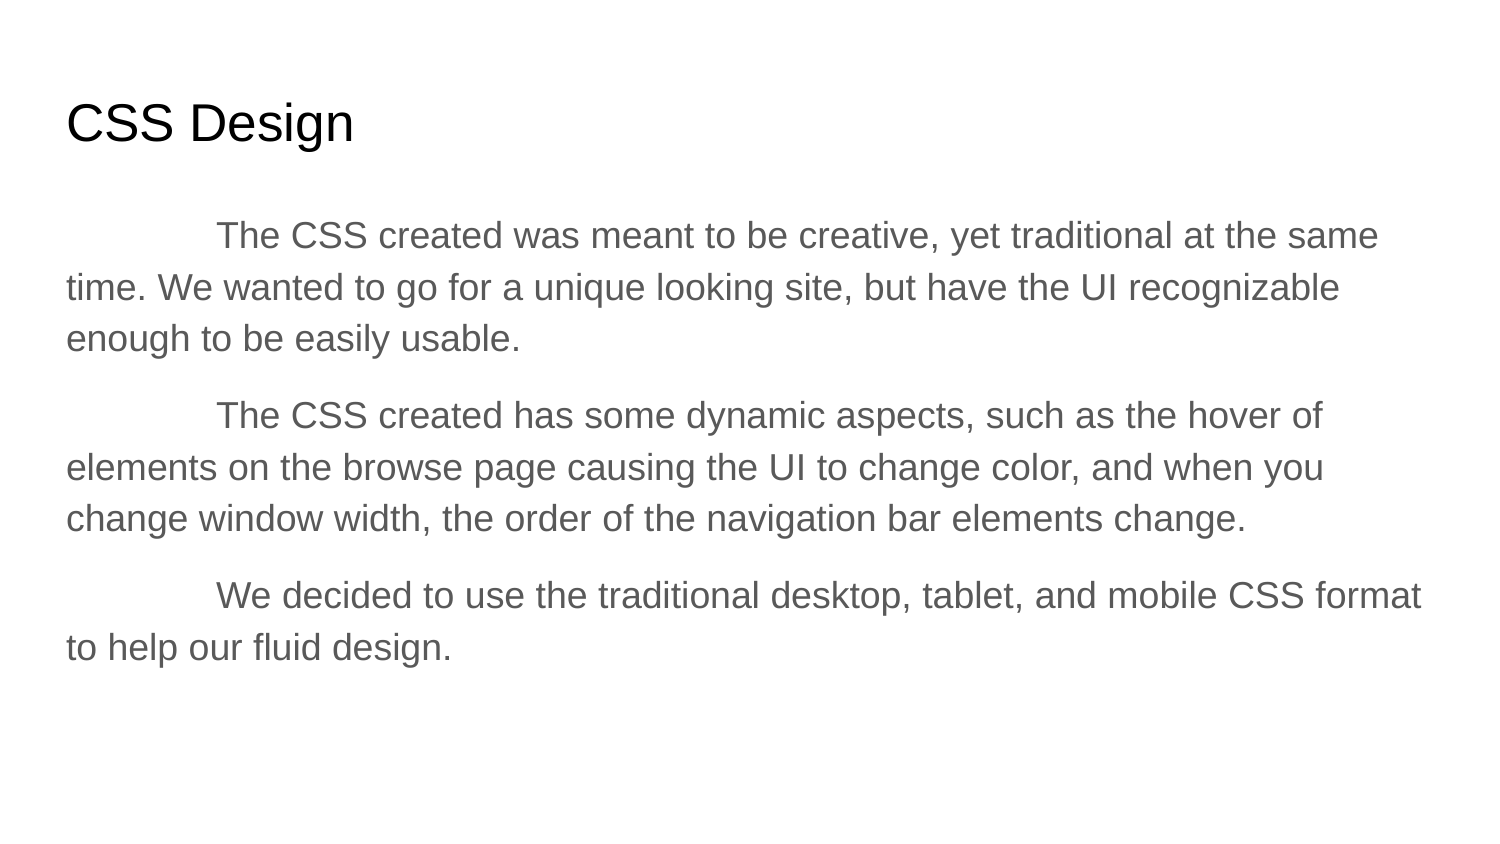

# CSS Design
	The CSS created was meant to be creative, yet traditional at the same time. We wanted to go for a unique looking site, but have the UI recognizable enough to be easily usable.
	The CSS created has some dynamic aspects, such as the hover of elements on the browse page causing the UI to change color, and when you change window width, the order of the navigation bar elements change.
	We decided to use the traditional desktop, tablet, and mobile CSS format to help our fluid design.